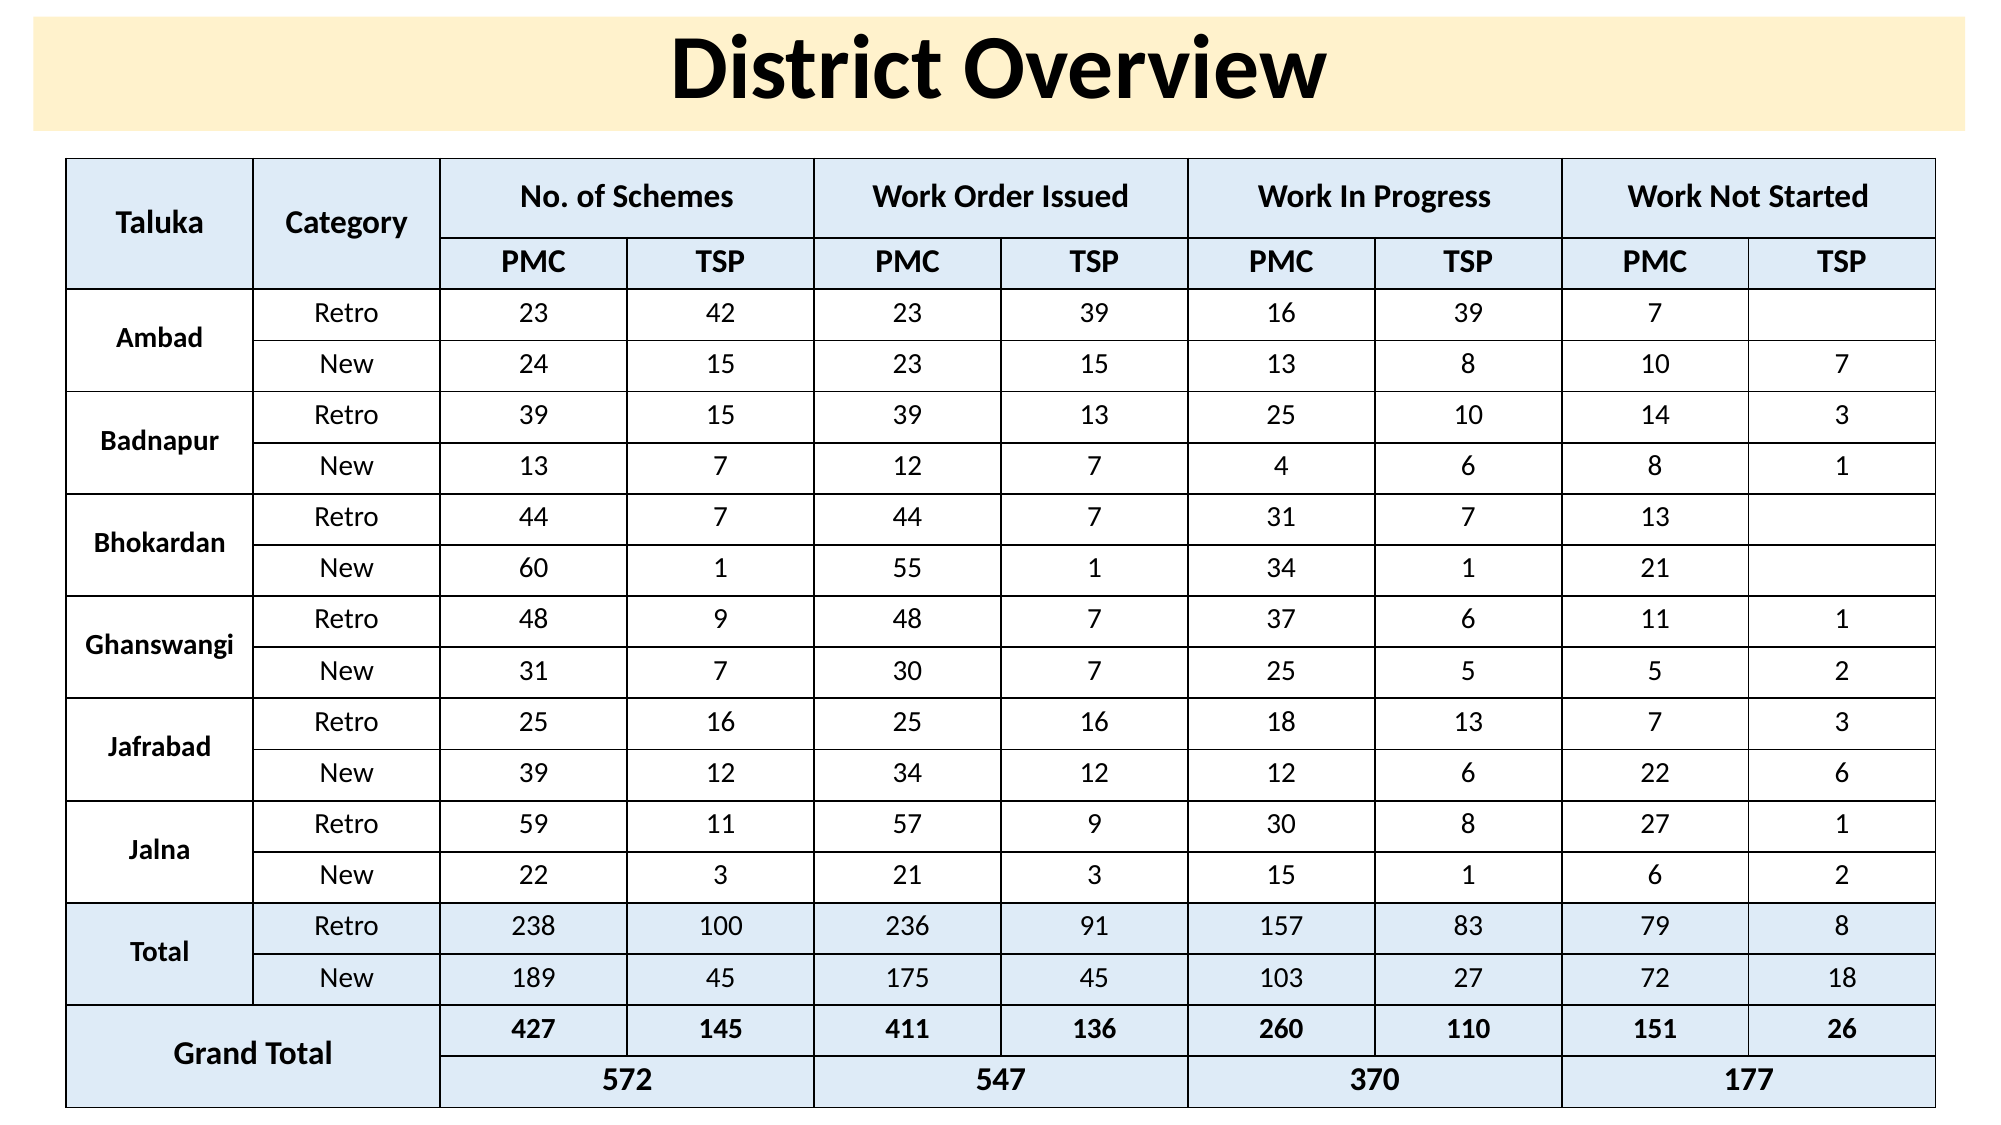

District Overview
| Taluka | Category | No. of Schemes |  | Work Order Issued |  | Work In Progress |  | Work Not Started |  |
| --- | --- | --- | --- | --- | --- | --- | --- | --- | --- |
|  |  | PMC | TSP | PMC | TSP | PMC | TSP | PMC | TSP |
| Ambad | Retro | 23 | 42 | 23 | 39 | 16 | 39 | 7 | 0 |
|  | New | 24 | 15 | 23 | 15 | 13 | 8 | 10 | 7 |
| Badnapur | Retro | 39 | 15 | 39 | 13 | 25 | 10 | 14 | 3 |
|  | New | 13 | 7 | 12 | 7 | 4 | 6 | 8 | 1 |
| Bhokardan | Retro | 44 | 7 | 44 | 7 | 31 | 7 | 13 | 0 |
|  | New | 60 | 1 | 55 | 1 | 34 | 1 | 21 | 0 |
| Ghanswangi | Retro | 48 | 9 | 48 | 7 | 37 | 6 | 11 | 1 |
|  | New | 31 | 7 | 30 | 7 | 25 | 5 | 5 | 2 |
| Jafrabad | Retro | 25 | 16 | 25 | 16 | 18 | 13 | 7 | 3 |
|  | New | 39 | 12 | 34 | 12 | 12 | 6 | 22 | 6 |
| Jalna | Retro | 59 | 11 | 57 | 9 | 30 | 8 | 27 | 1 |
|  | New | 22 | 3 | 21 | 3 | 15 | 1 | 6 | 2 |
| Total | Retro | 238 | 100 | 236 | 91 | 157 | 83 | 79 | 8 |
|  | New | 189 | 45 | 175 | 45 | 103 | 27 | 72 | 18 |
| Grand Total |  | 427 | 145 | 411 | 136 | 260 | 110 | 151 | 26 |
|  |  | 572 |  | 547 |  | 370 |  | 177 |  |